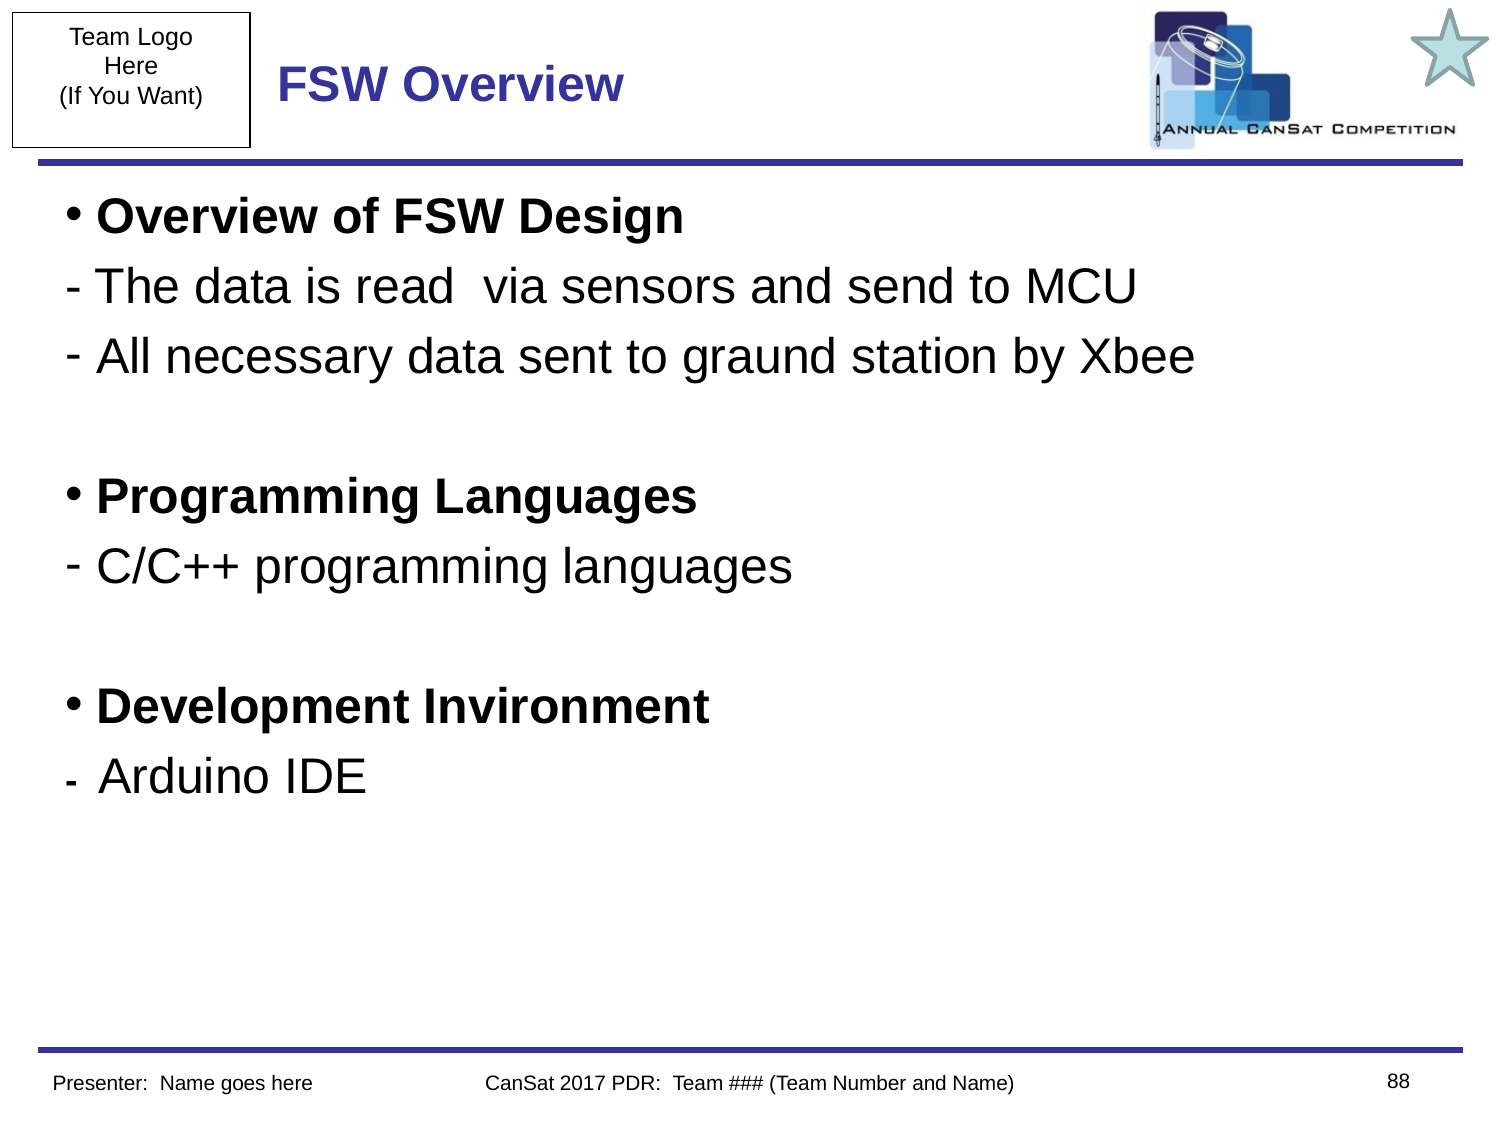

# FSW Overview
Overview of FSW Design
- The data is read  via sensors and send to MCU
All necessary data sent to graund station by Xbee

Programming Languages
C/C++ programming languages

Development Invironment
-  Arduino IDE

88
Presenter:  Name goes here
CanSat 2017 PDR:  Team ### (Team Number and Name)